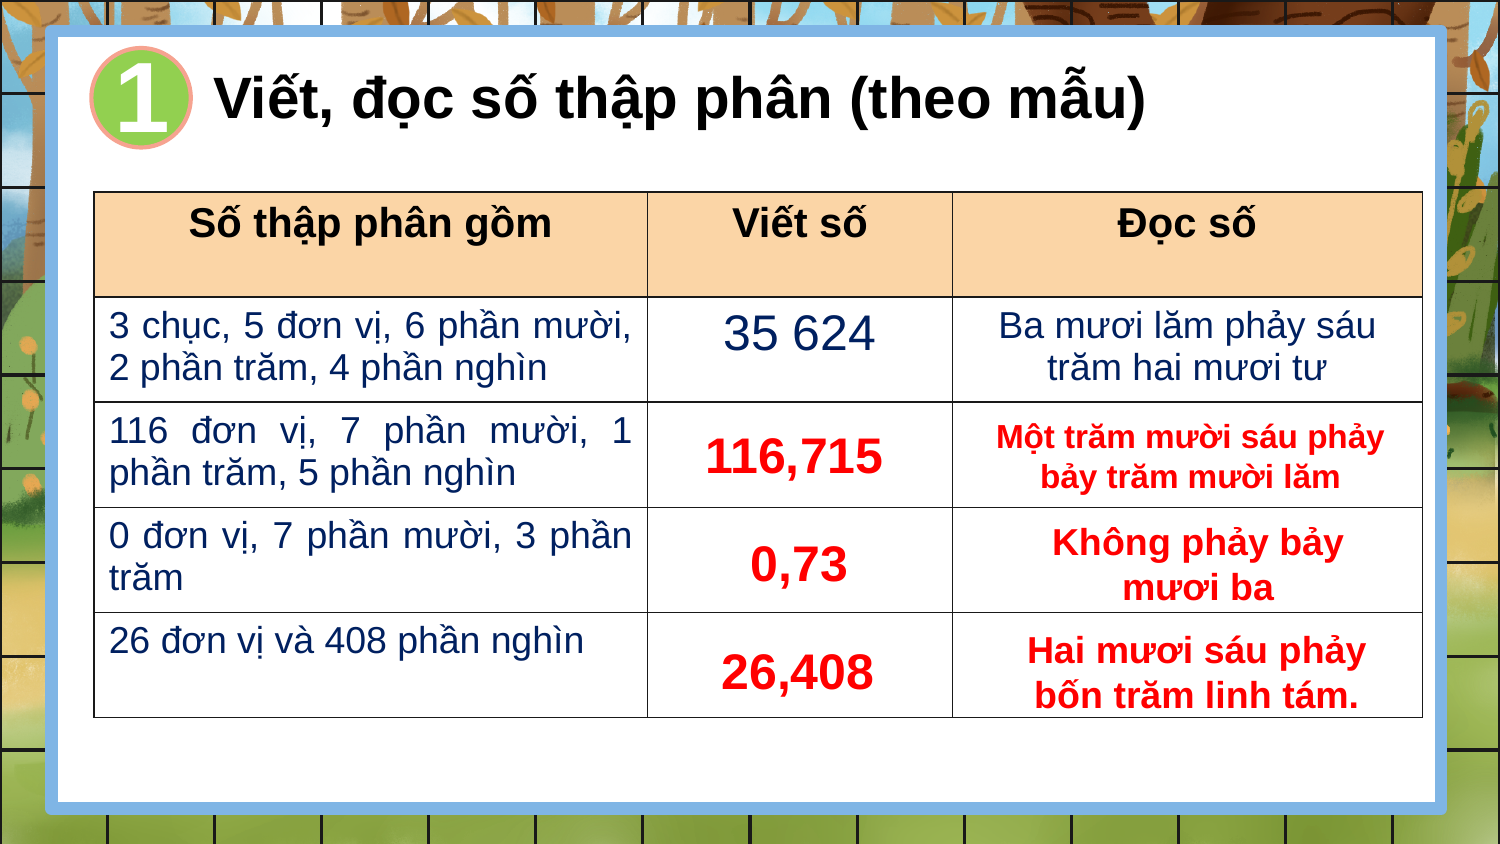

1

Viết, đọc số thập phân (theo mẫu)
| Số thập phân gồm | Viết số | Đọc số |
| --- | --- | --- |
| 3 chục, 5 đơn vị, 6 phần mười, 2 phần trăm, 4 phần nghìn | 35 624 | Ba mươi lăm phảy sáu trăm hai mươi tư |
| 116 đơn vị, 7 phần mười, 1 phần trăm, 5 phần nghìn | ? | ? |
| 0 đơn vị, 7 phần mười, 3 phần trăm | ? | ? |
| 26 đơn vị và 408 phần nghìn | ? | ? |
116,715
Một trăm mười sáu phảy bảy trăm mười lăm
0,73
Không phảy bảy mươi ba
26,408
Hai mươi sáu phảy bốn trăm linh tám.